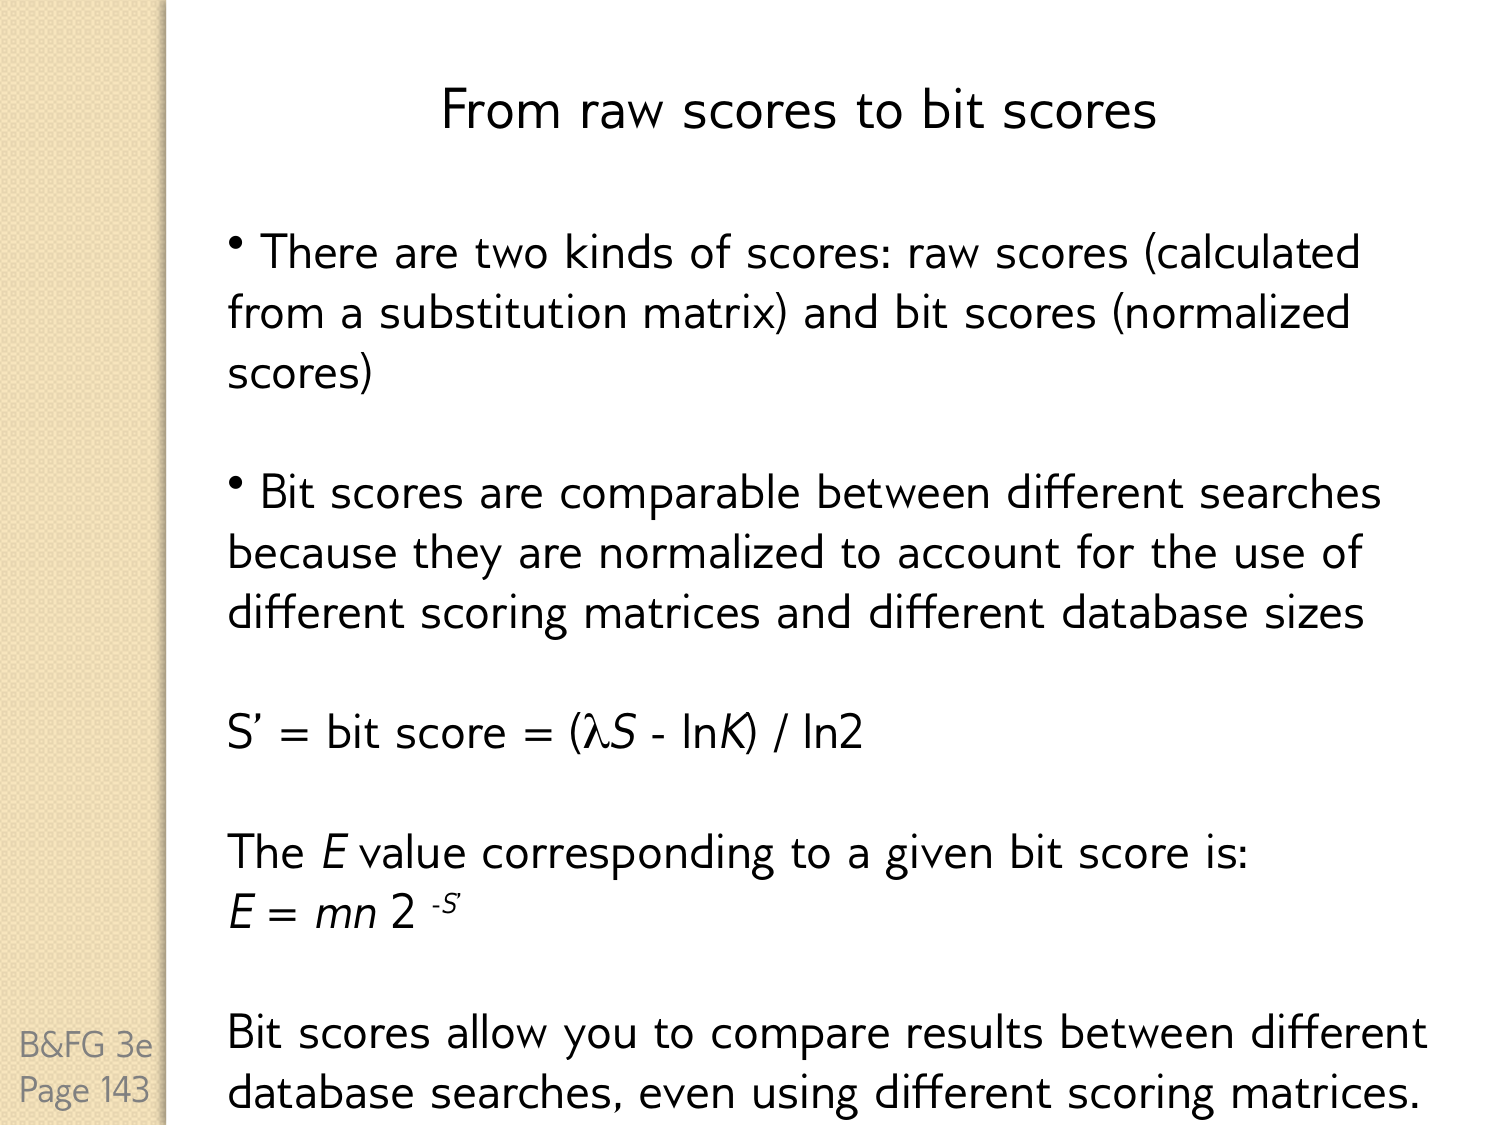

From raw scores to bit scores
 There are two kinds of scores: raw scores (calculated from a substitution matrix) and bit scores (normalized scores)

 Bit scores are comparable between different searches because they are normalized to account for the use of different scoring matrices and different database sizes

S’ = bit score = (λS - lnK) / ln2

The E value corresponding to a given bit score is:
E = mn 2 -S’

Bit scores allow you to compare results between different database searches, even using different scoring matrices.
B&FG 3e
Page 143